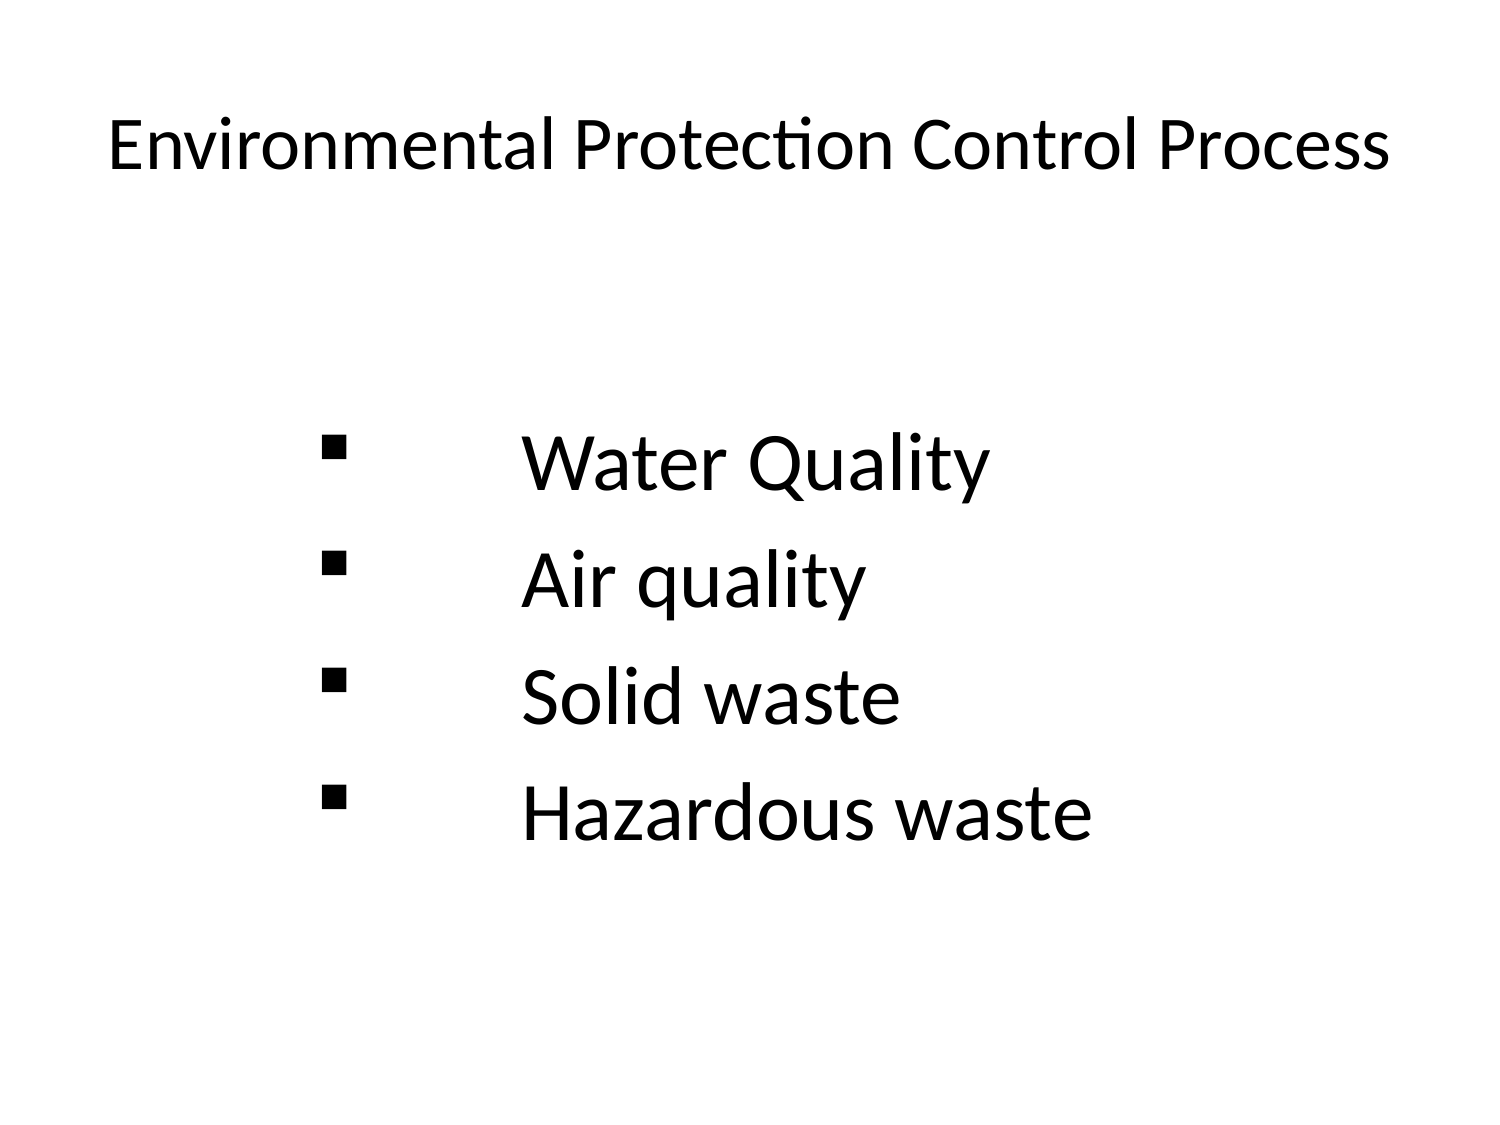

# Environmental Protection Control Process
	Water Quality
	Air quality
	Solid waste
	Hazardous waste